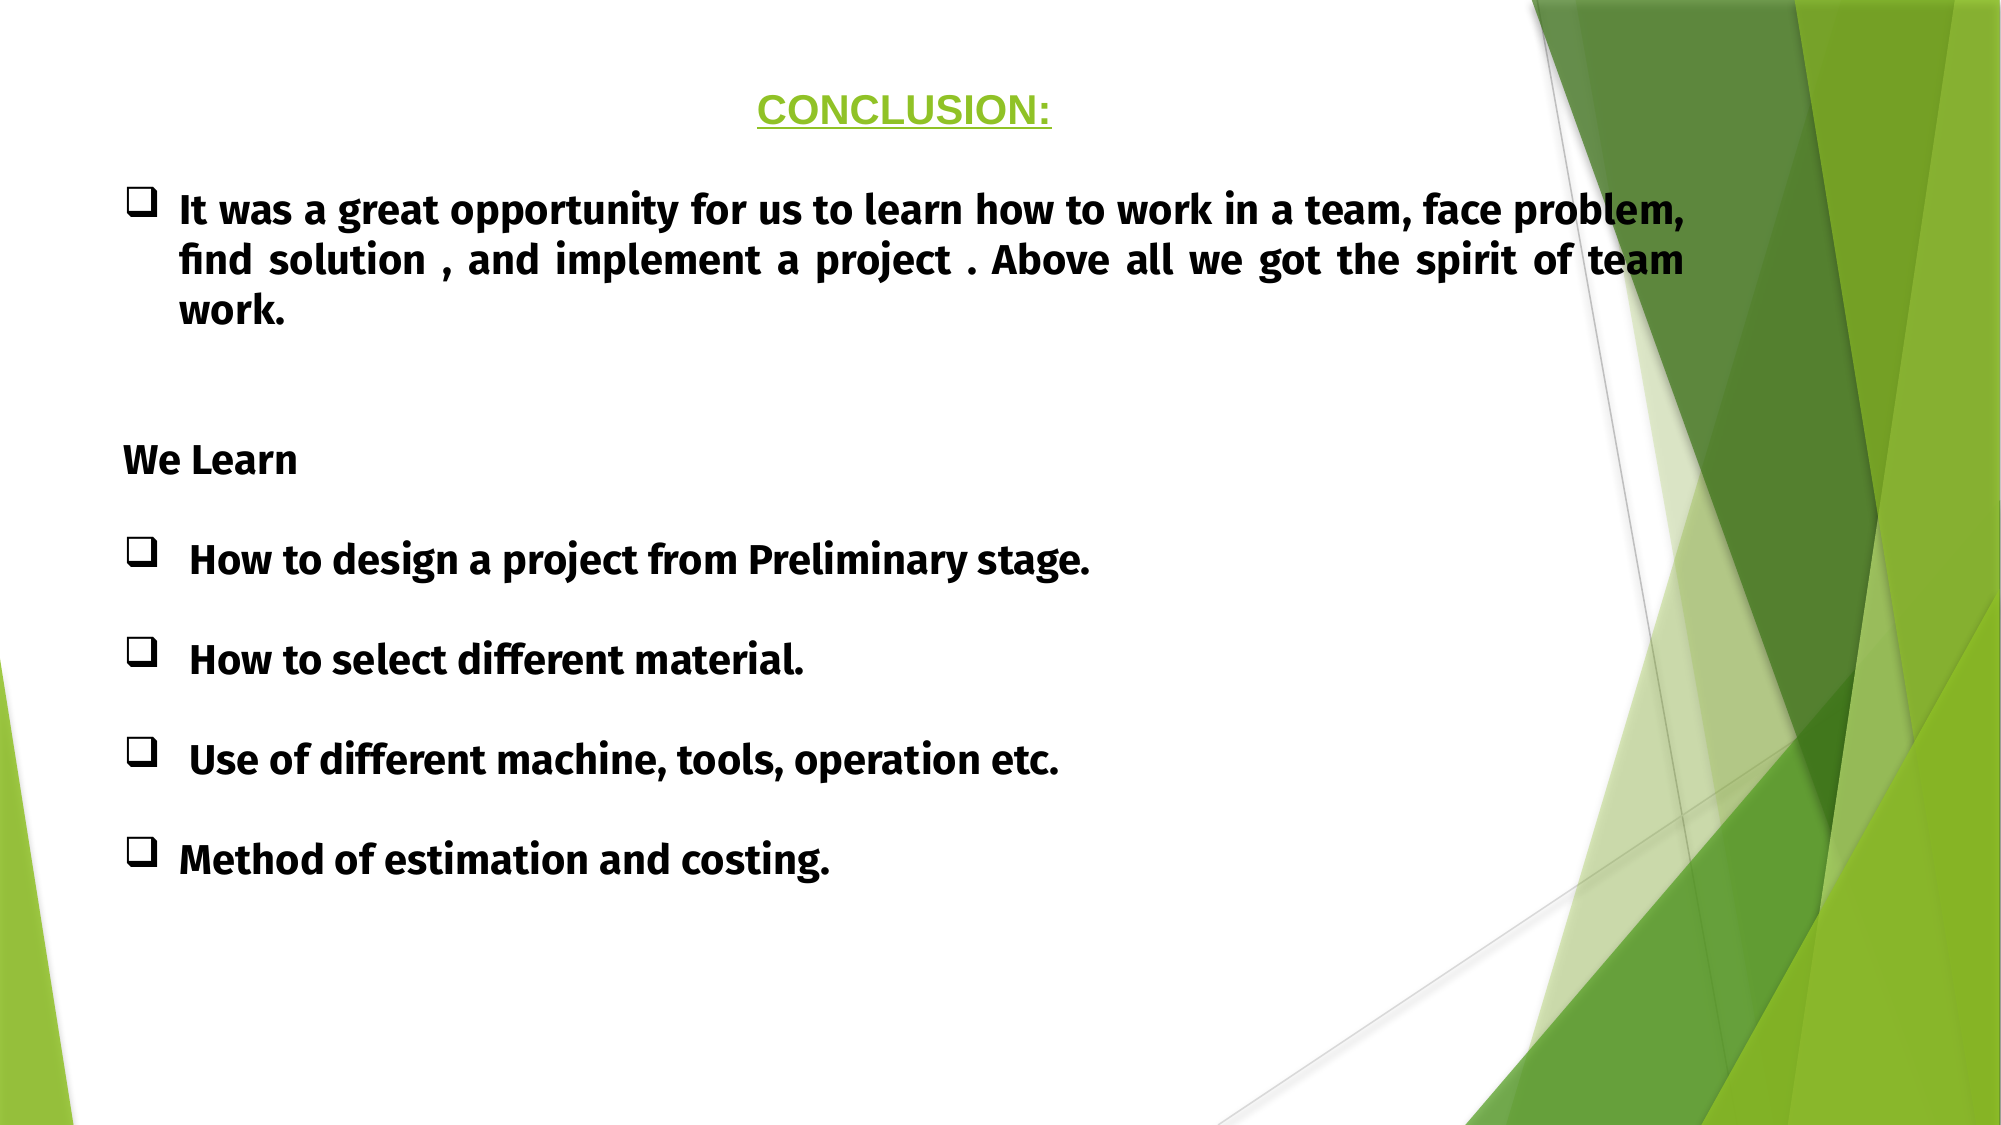

CONCLUSION:

It was a great opportunity for us to learn how to work in a team, face problem, find solution , and implement a project . Above all we got the spirit of team work.

We Learn

 How to design a project from Preliminary stage.

 How to select different material.

 Use of different machine, tools, operation etc.

Method of estimation and costing.